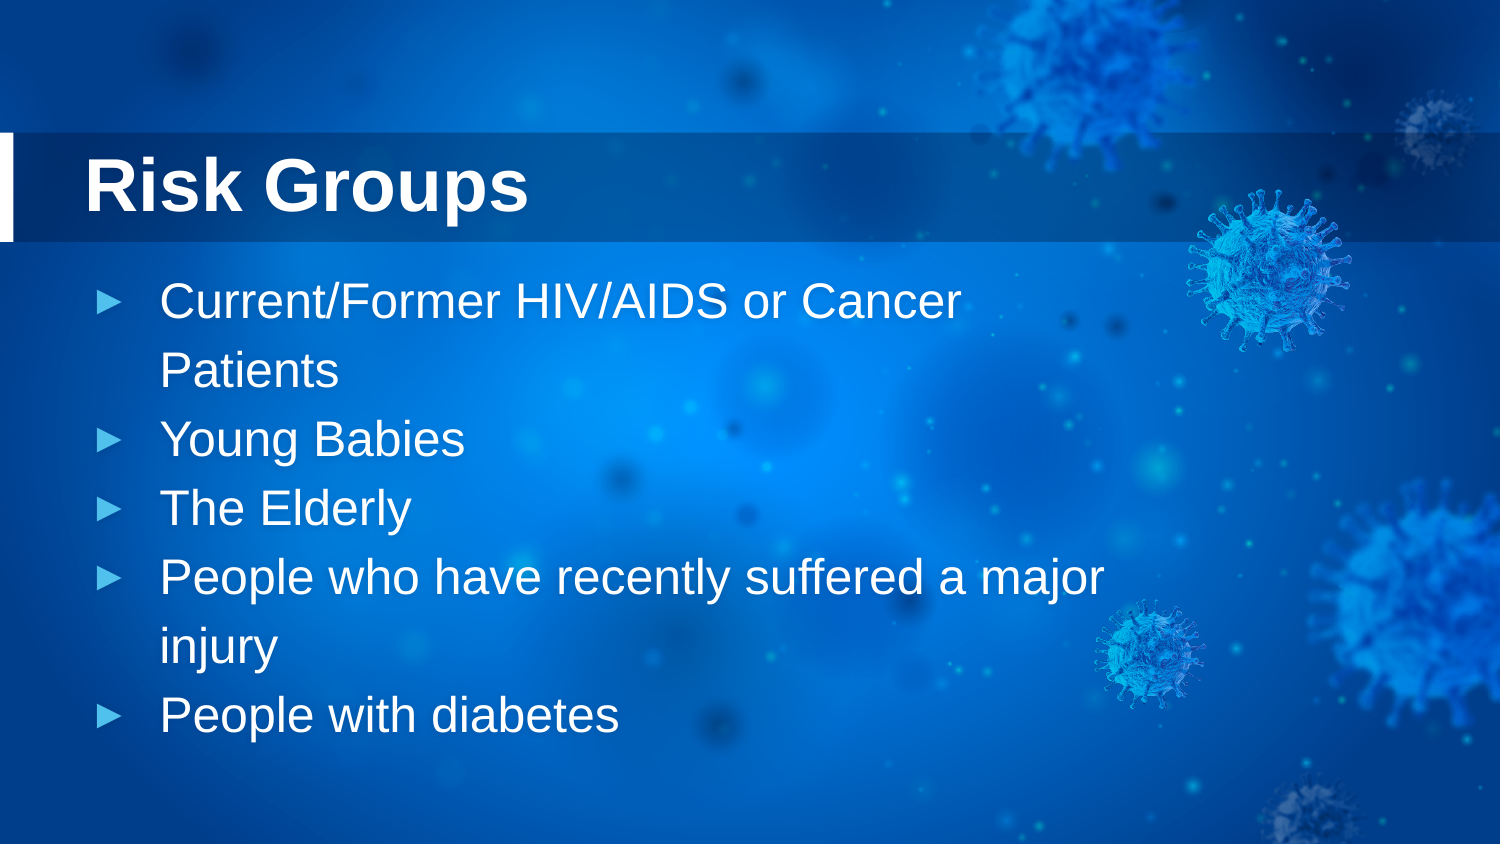

# Risk Groups
Current/Former HIV/AIDS or Cancer Patients
Young Babies
The Elderly
People who have recently suffered a major injury
People with diabetes